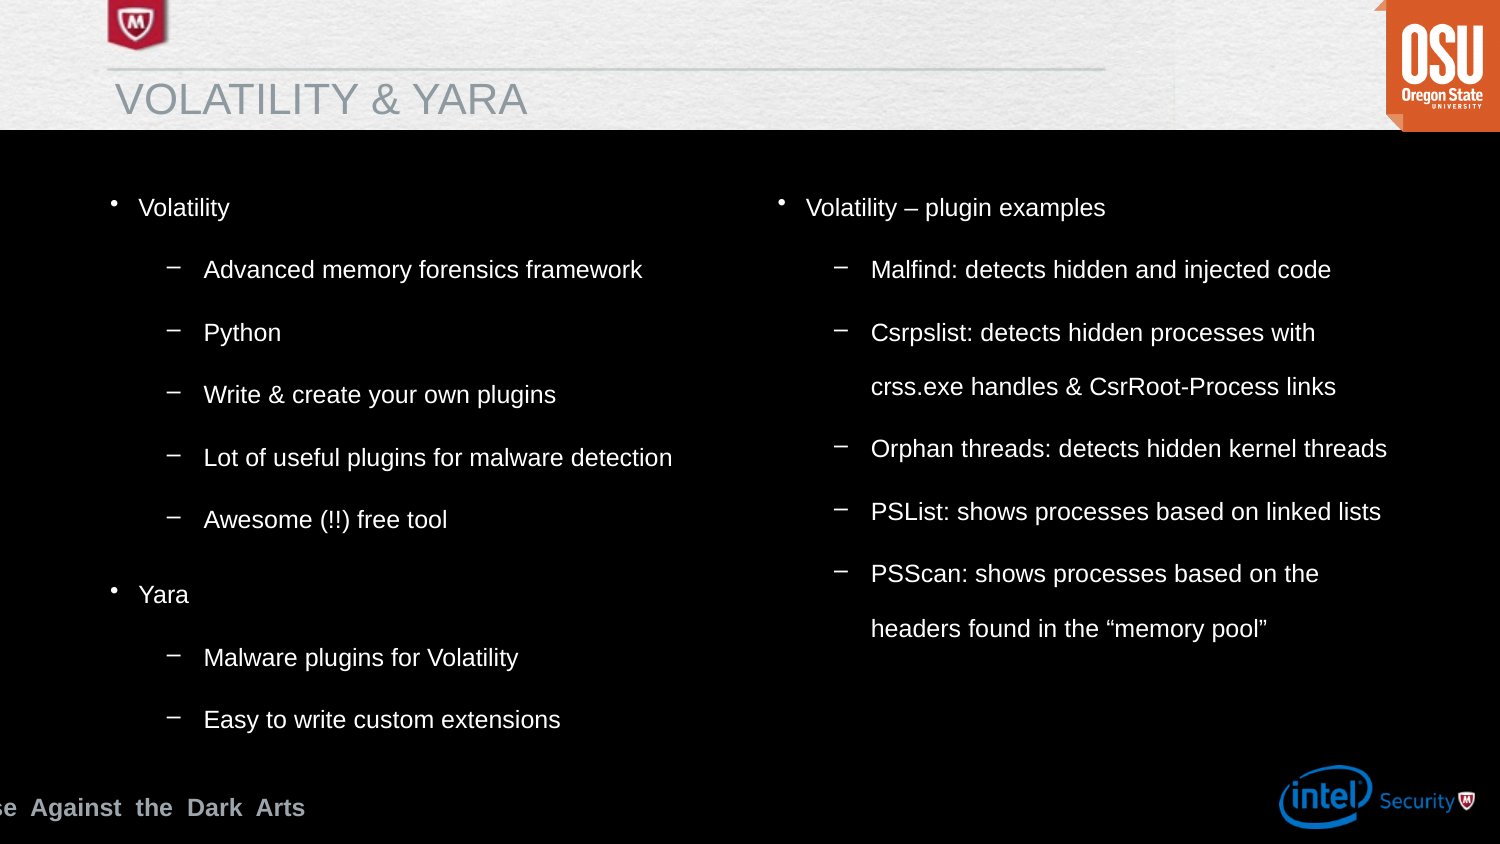

# Volatility & yara
Volatility
Advanced memory forensics framework
Python
Write & create your own plugins
Lot of useful plugins for malware detection
Awesome (!!) free tool
Yara
Malware plugins for Volatility
Easy to write custom extensions
Volatility – plugin examples
Malfind: detects hidden and injected code
Csrpslist: detects hidden processes with crss.exe handles & CsrRoot-Process links
Orphan threads: detects hidden kernel threads
PSList: shows processes based on linked lists
PSScan: shows processes based on the headers found in the “memory pool”